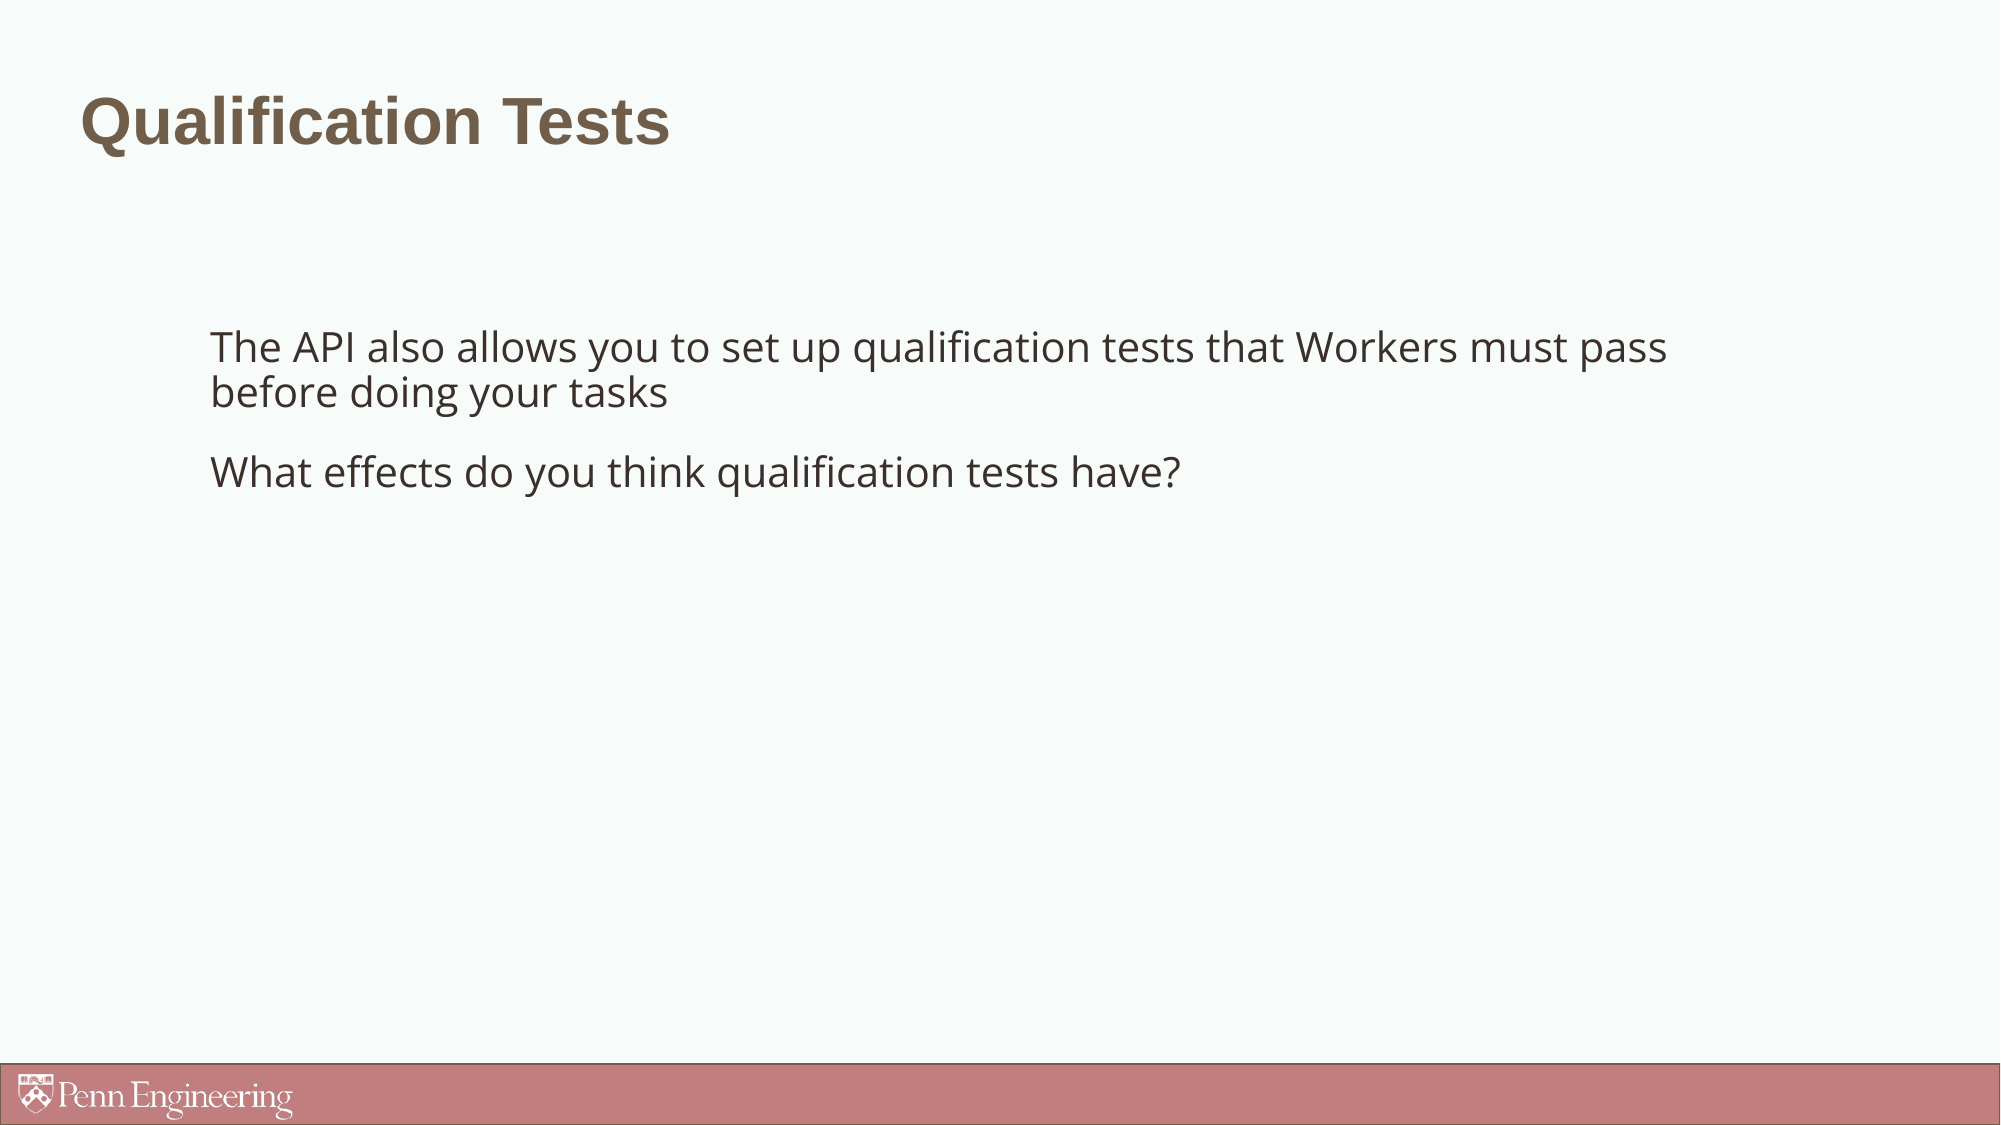

# Qualification Tests
The API also allows you to set up qualification tests that Workers must pass before doing your tasks
What effects do you think qualification tests have?